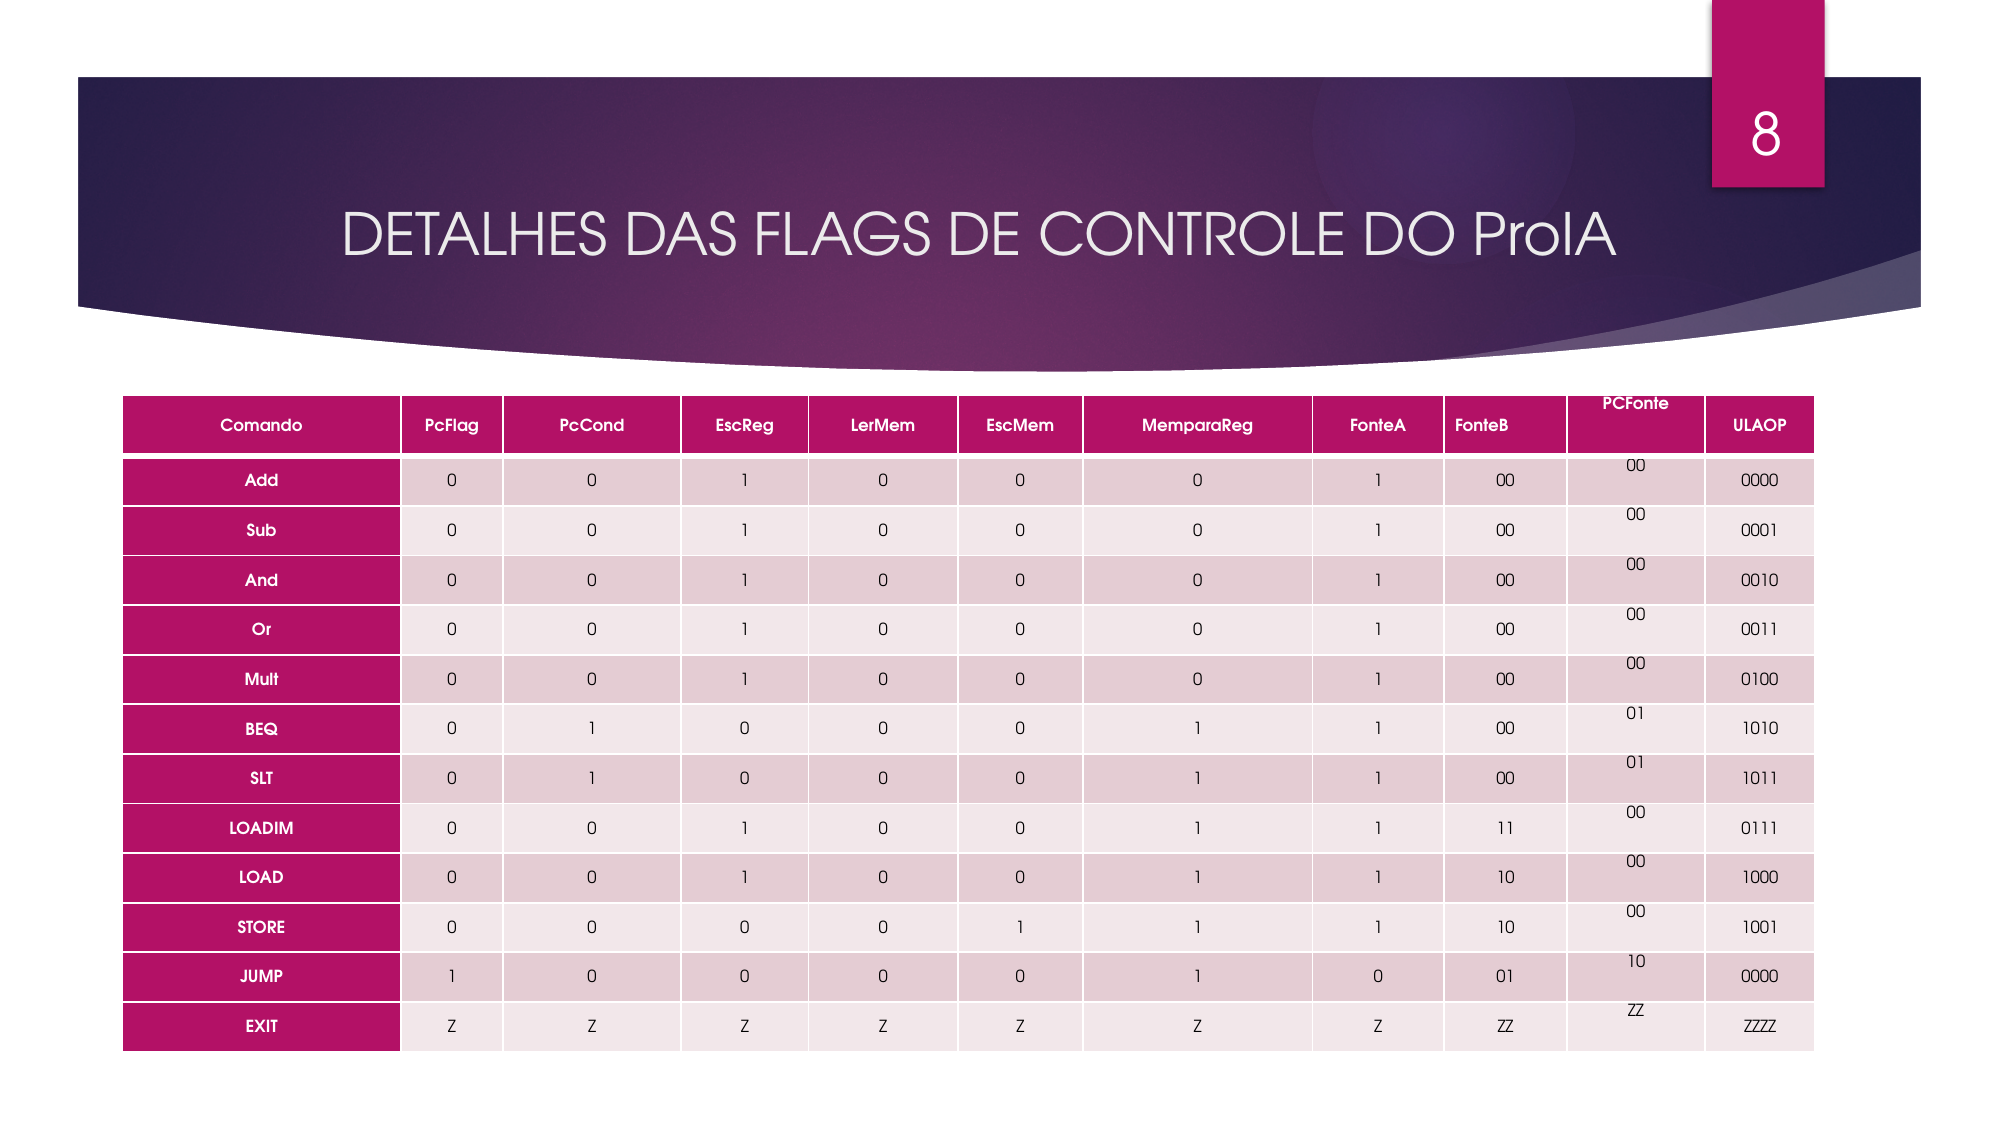

8
# DETALHES DAS FLAGS DE CONTROLE DO ProIA
| Comando | PcFlag | PcCond | EscReg | LerMem | EscMem | MemparaReg | FonteA | FonteB | PCFonte | ULAOP |
| --- | --- | --- | --- | --- | --- | --- | --- | --- | --- | --- |
| Add | 0 | 0 | 1 | 0 | 0 | 0 | 1 | 00 | 00 | 0000 |
| Sub | 0 | 0 | 1 | 0 | 0 | 0 | 1 | 00 | 00 | 0001 |
| And | 0 | 0 | 1 | 0 | 0 | 0 | 1 | 00 | 00 | 0010 |
| Or | 0 | 0 | 1 | 0 | 0 | 0 | 1 | 00 | 00 | 0011 |
| Mult | 0 | 0 | 1 | 0 | 0 | 0 | 1 | 00 | 00 | 0100 |
| BEQ | 0 | 1 | 0 | 0 | 0 | 1 | 1 | 00 | 01 | 1010 |
| SLT | 0 | 1 | 0 | 0 | 0 | 1 | 1 | 00 | 01 | 1011 |
| LOADIM | 0 | 0 | 1 | 0 | 0 | 1 | 1 | 11 | 00 | 0111 |
| LOAD | 0 | 0 | 1 | 0 | 0 | 1 | 1 | 10 | 00 | 1000 |
| STORE | 0 | 0 | 0 | 0 | 1 | 1 | 1 | 10 | 00 | 1001 |
| JUMP | 1 | 0 | 0 | 0 | 0 | 1 | 0 | 01 | 10 | 0000 |
| EXIT | Z | Z | Z | Z | Z | Z | Z | ZZ | ZZ | ZZZZ |